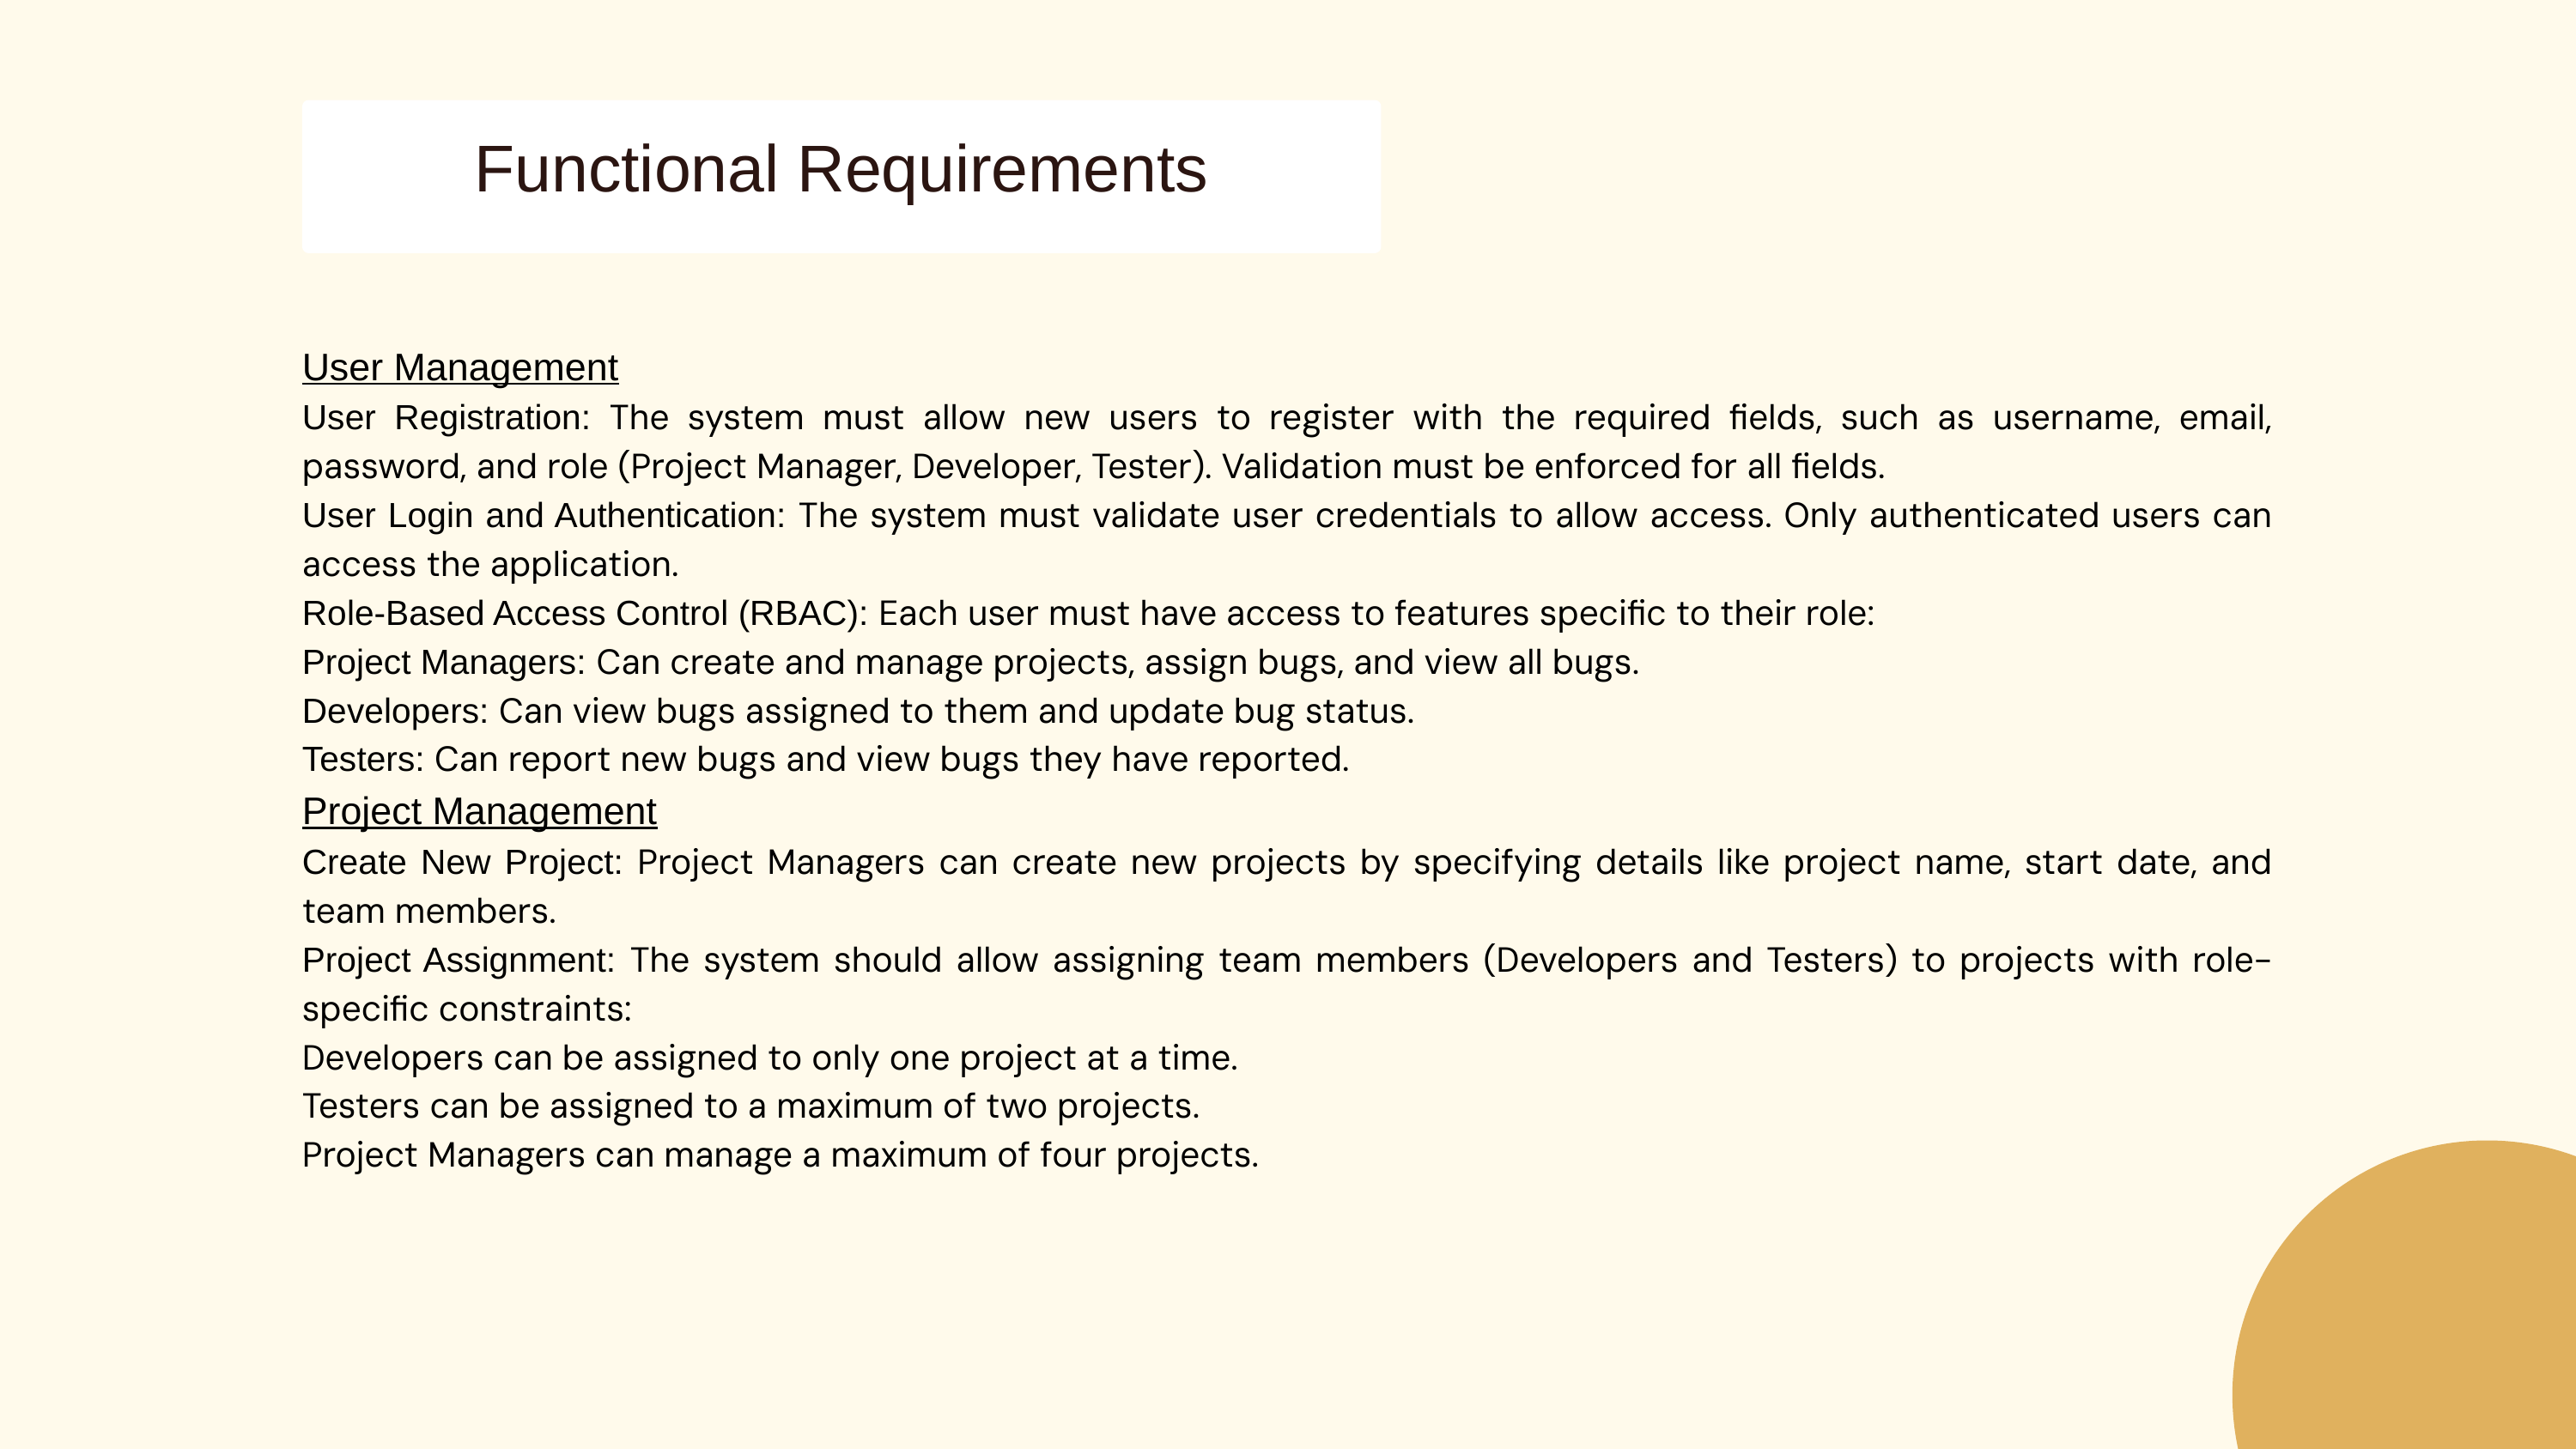

Functional Requirements
User Management
User Registration: The system must allow new users to register with the required fields, such as username, email, password, and role (Project Manager, Developer, Tester). Validation must be enforced for all fields.
User Login and Authentication: The system must validate user credentials to allow access. Only authenticated users can access the application.
Role-Based Access Control (RBAC): Each user must have access to features specific to their role:
Project Managers: Can create and manage projects, assign bugs, and view all bugs.
Developers: Can view bugs assigned to them and update bug status.
Testers: Can report new bugs and view bugs they have reported.
Project Management
Create New Project: Project Managers can create new projects by specifying details like project name, start date, and team members.
Project Assignment: The system should allow assigning team members (Developers and Testers) to projects with role-specific constraints:
Developers can be assigned to only one project at a time.
Testers can be assigned to a maximum of two projects.
Project Managers can manage a maximum of four projects.

01
02